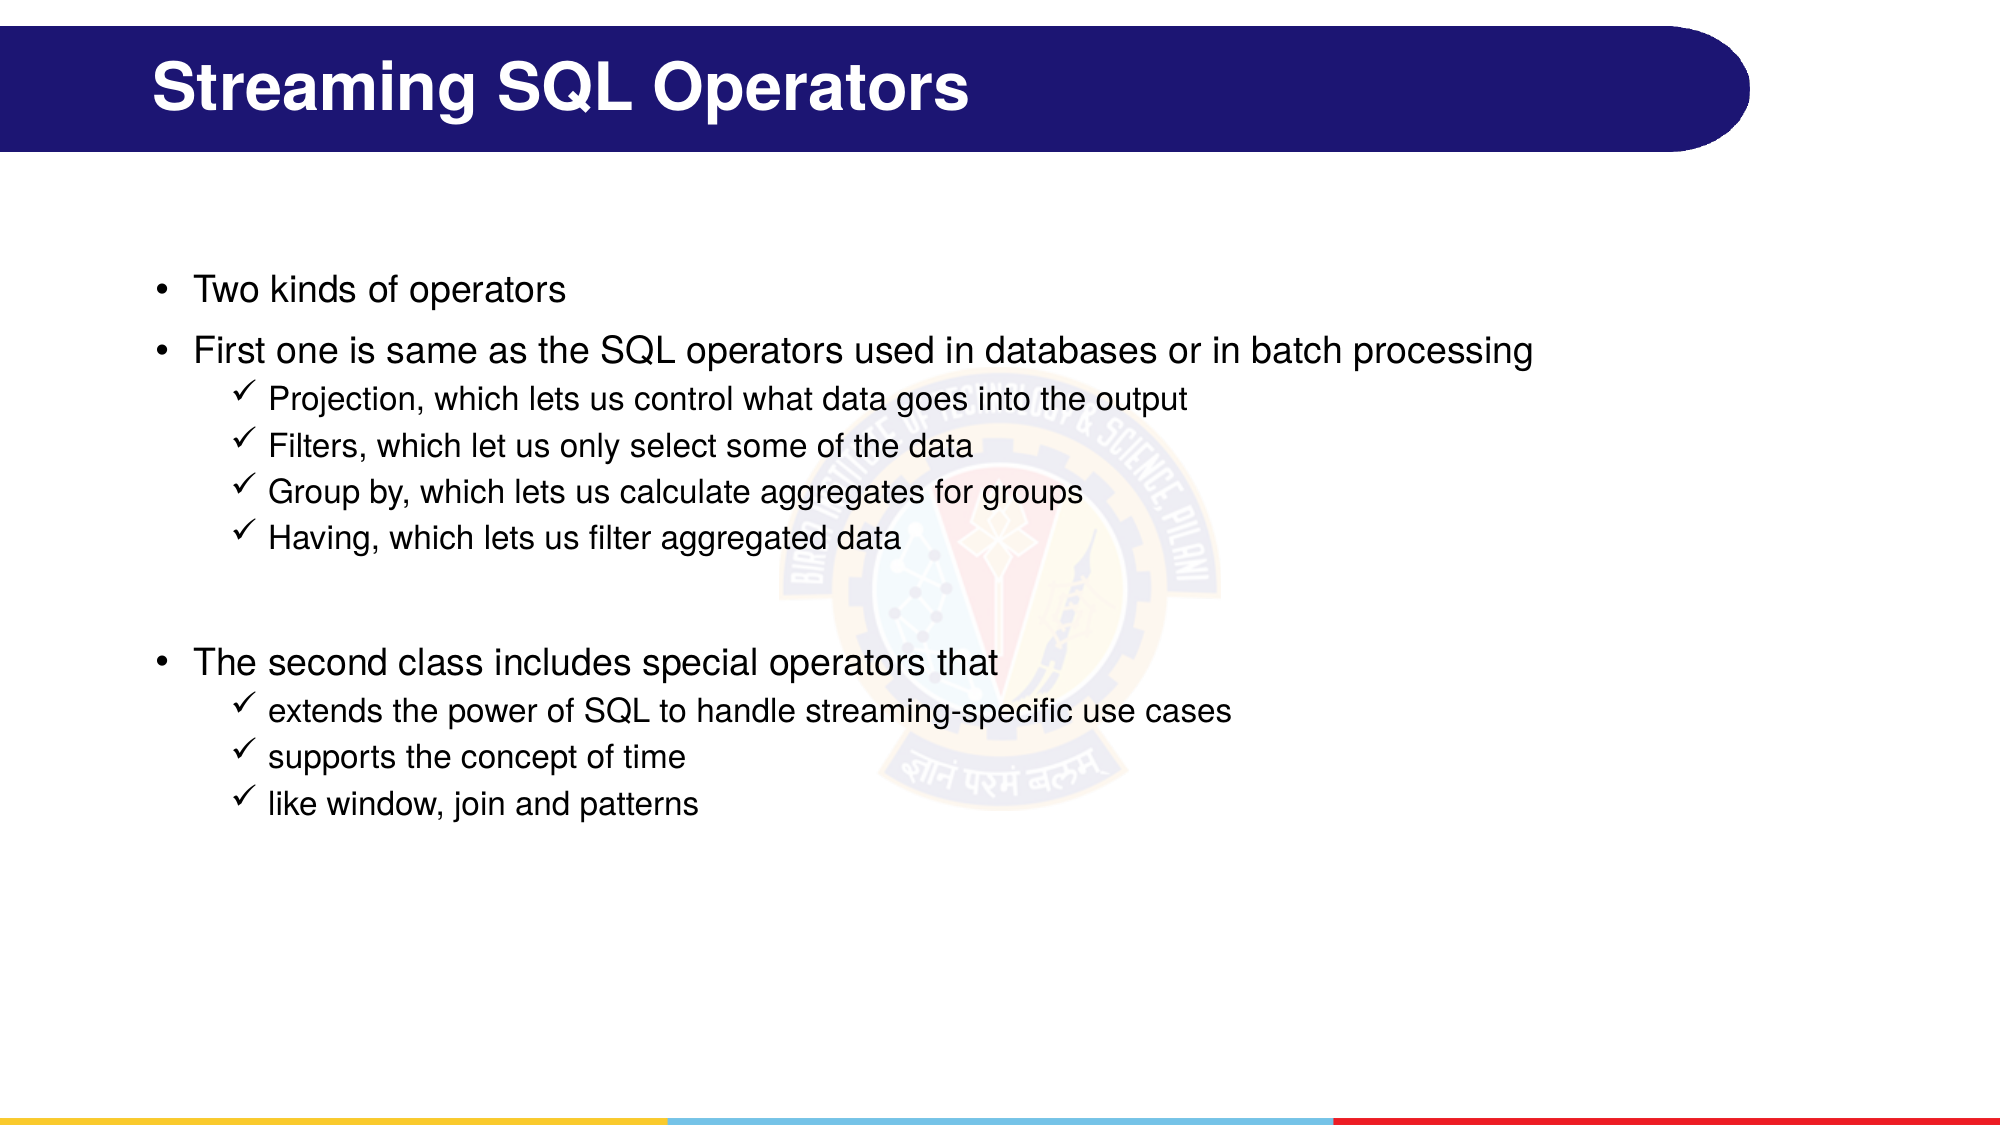

# Streaming SQL Operators

Two kinds of operators
First one is same as the SQL operators used in databases or in batch processing
Projection, which lets us control what data goes into the output
Filters, which let us only select some of the data
Group by, which lets us calculate aggregates for groups
Having, which lets us filter aggregated data

The second class includes special operators that
extends the power of SQL to handle streaming-specific use cases
supports the concept of time
like window, join and patterns